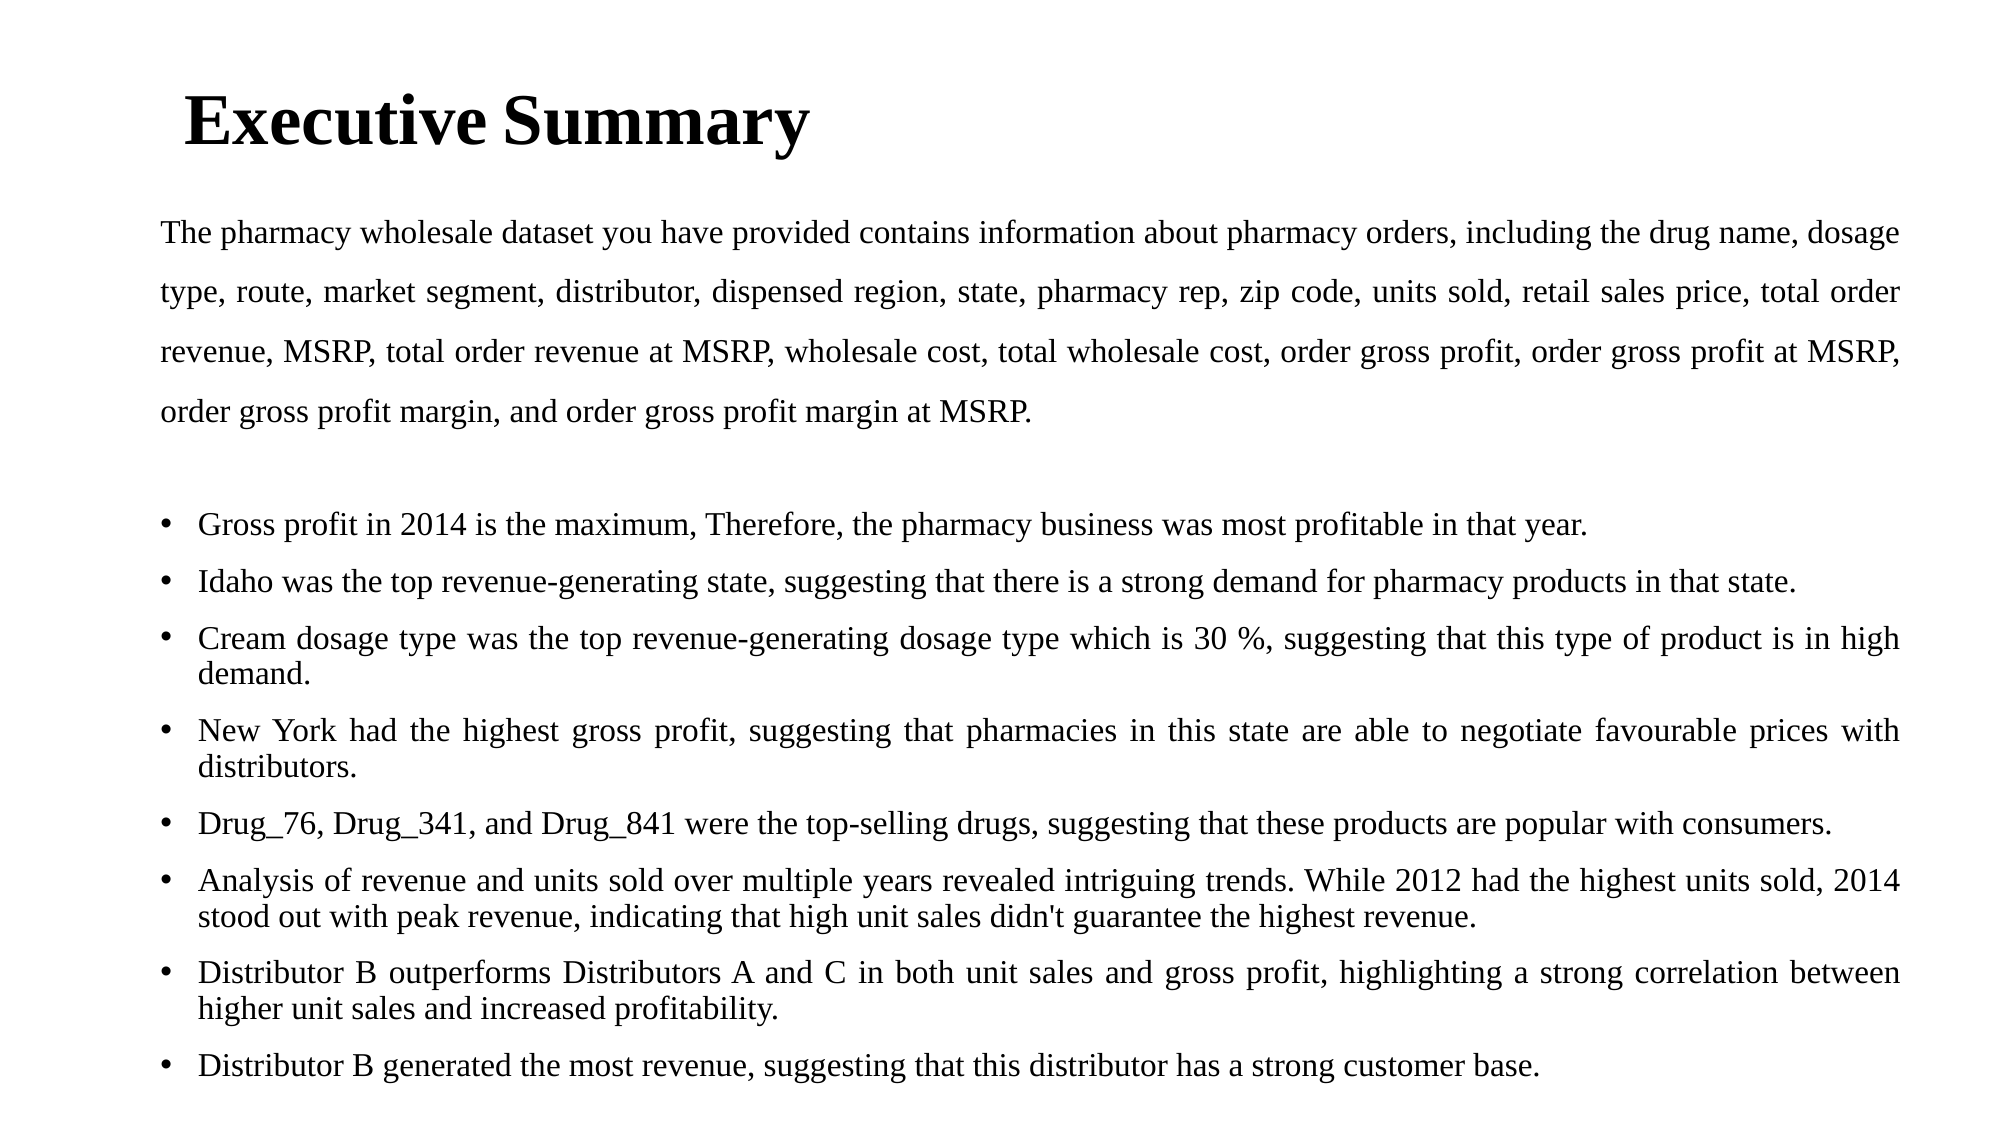

# Executive Summary
The pharmacy wholesale dataset you have provided contains information about pharmacy orders, including the drug name, dosage type, route, market segment, distributor, dispensed region, state, pharmacy rep, zip code, units sold, retail sales price, total order revenue, MSRP, total order revenue at MSRP, wholesale cost, total wholesale cost, order gross profit, order gross profit at MSRP, order gross profit margin, and order gross profit margin at MSRP.

Gross profit in 2014 is the maximum, Therefore, the pharmacy business was most profitable in that year.
Idaho was the top revenue-generating state, suggesting that there is a strong demand for pharmacy products in that state.
Cream dosage type was the top revenue-generating dosage type which is 30 %, suggesting that this type of product is in high demand.
New York had the highest gross profit, suggesting that pharmacies in this state are able to negotiate favourable prices with distributors.
Drug_76, Drug_341, and Drug_841 were the top-selling drugs, suggesting that these products are popular with consumers.
Analysis of revenue and units sold over multiple years revealed intriguing trends. While 2012 had the highest units sold, 2014 stood out with peak revenue, indicating that high unit sales didn't guarantee the highest revenue.
Distributor B outperforms Distributors A and C in both unit sales and gross profit, highlighting a strong correlation between higher unit sales and increased profitability.
Distributor B generated the most revenue, suggesting that this distributor has a strong customer base.